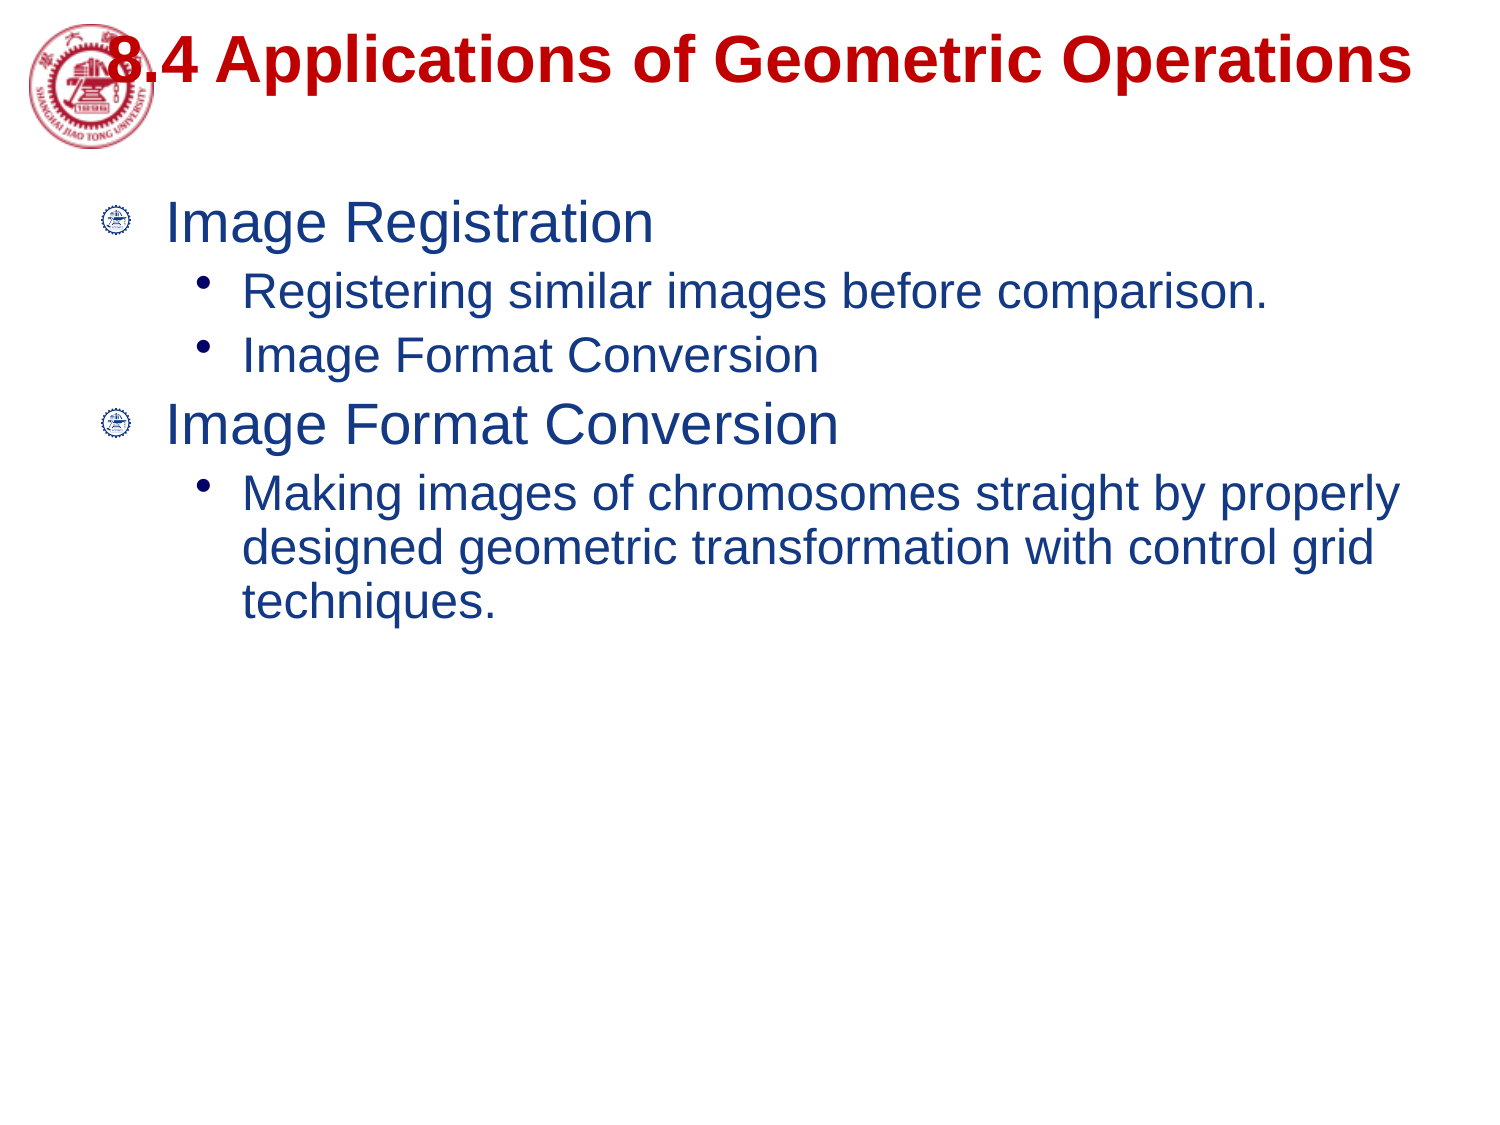

# 8.4 Applications of Geometric Operations
Image Registration
Registering similar images before comparison.
Image Format Conversion
Image Format Conversion
Making images of chromosomes straight by properly designed geometric transformation with control grid techniques.